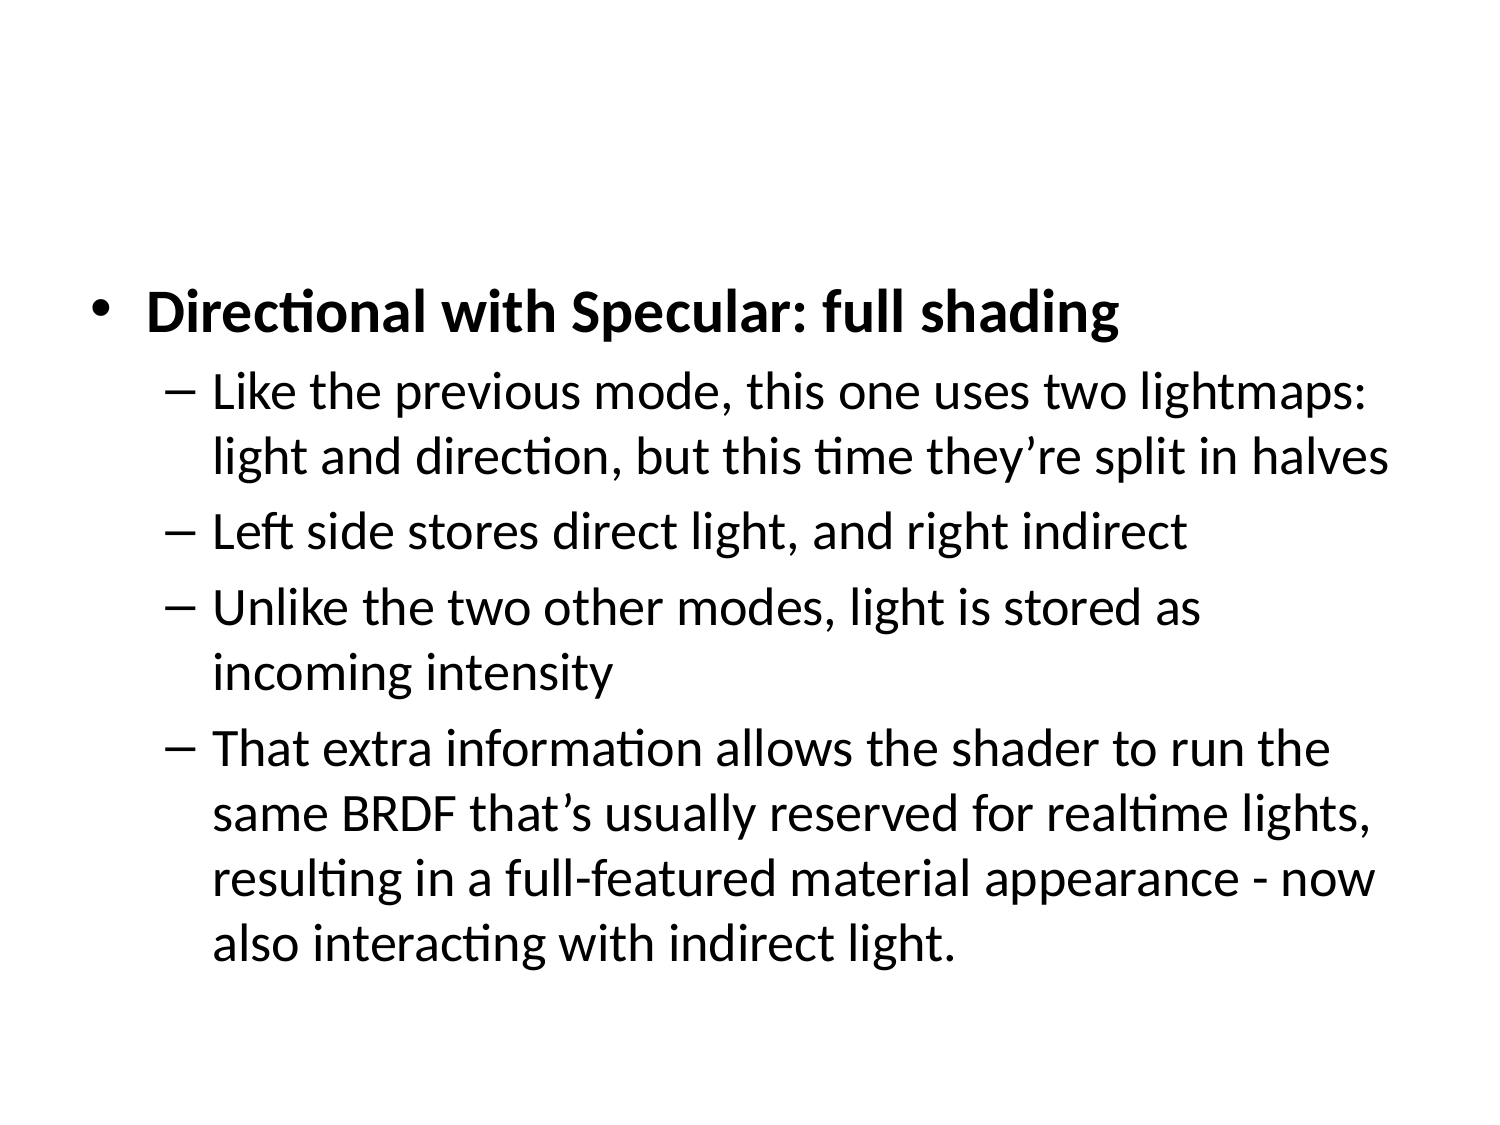

#
Directional with Specular: full shading
Like the previous mode, this one uses two lightmaps: light and direction, but this time they’re split in halves
Left side stores direct light, and right indirect
Unlike the two other modes, light is stored as incoming intensity
That extra information allows the shader to run the same BRDF that’s usually reserved for realtime lights, resulting in a full-featured material appearance - now also interacting with indirect light.